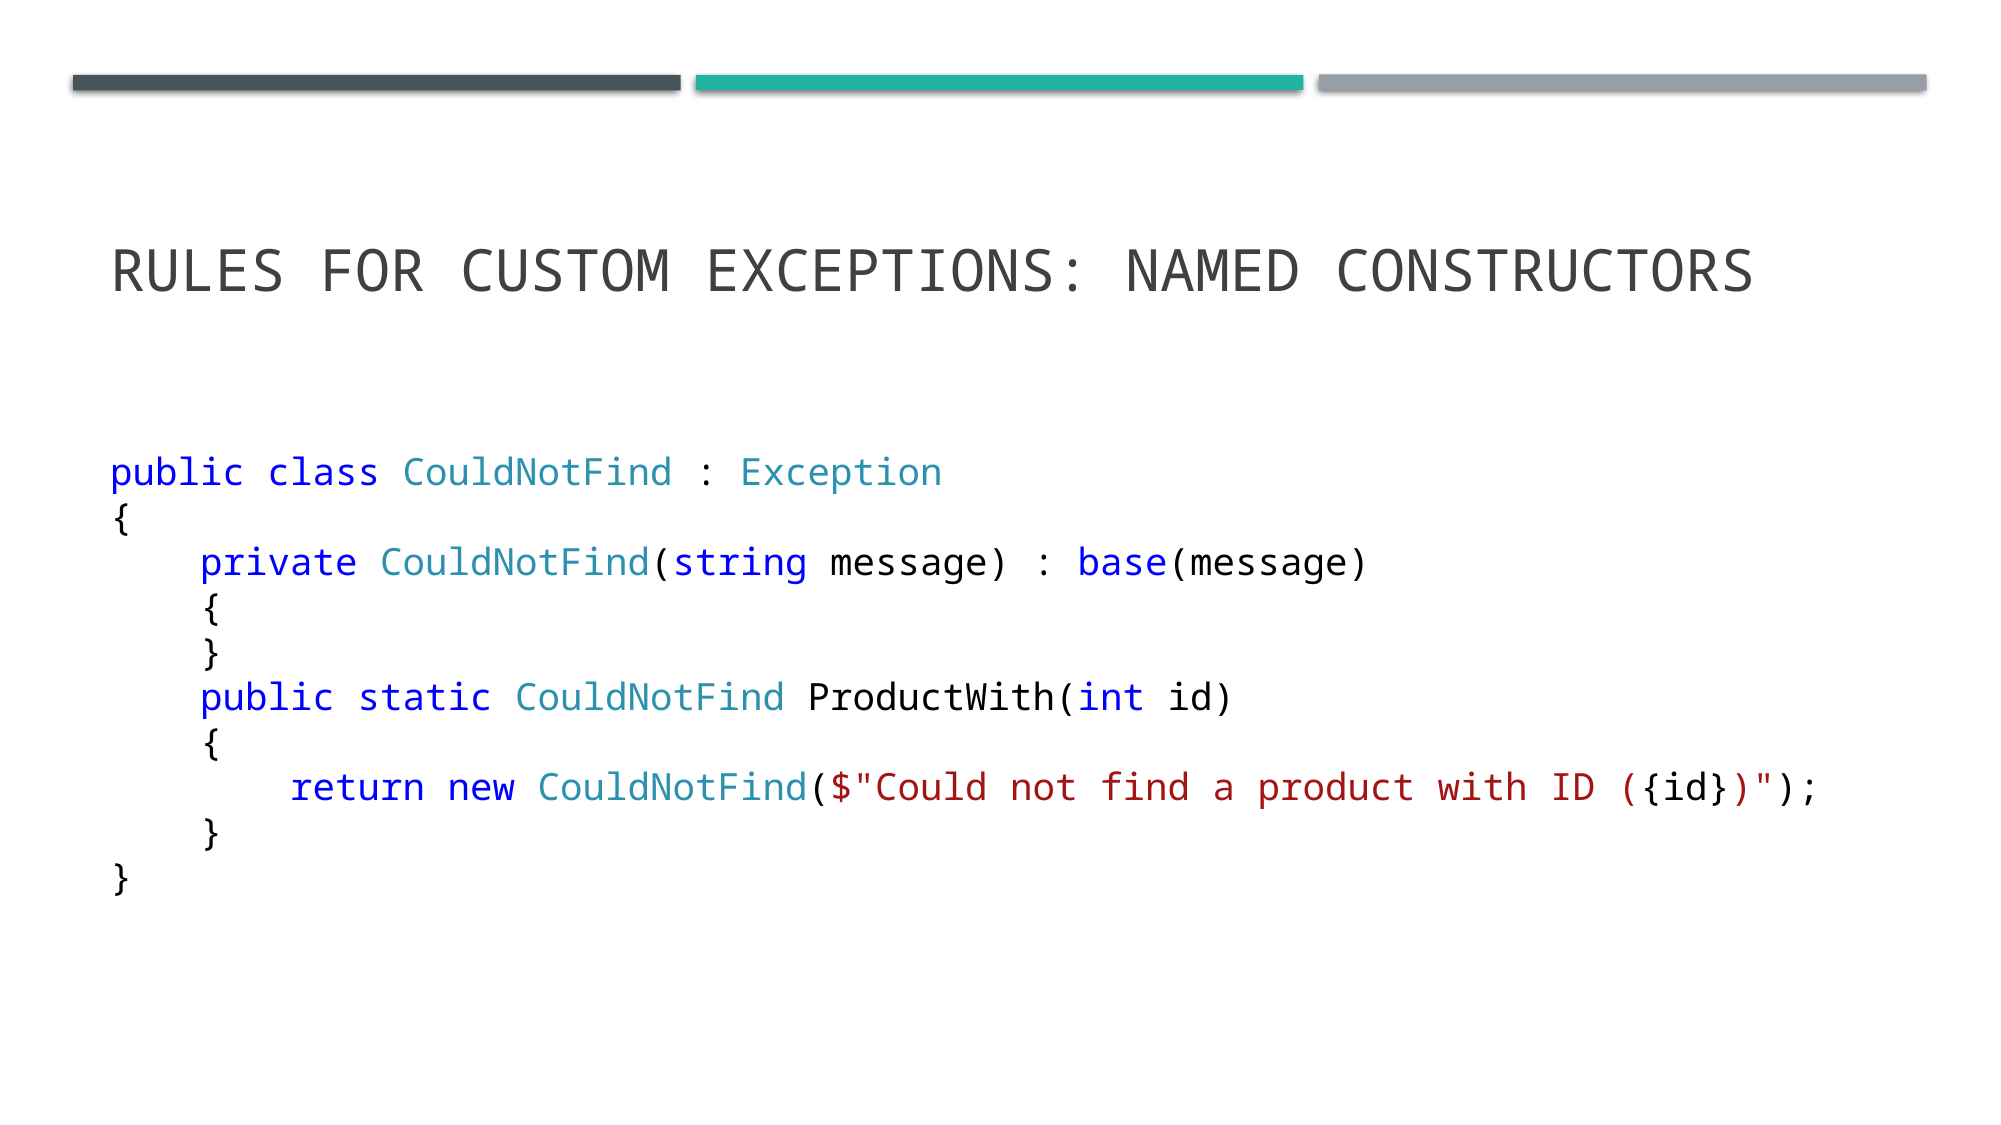

# Rules for custom exceptions: named constructors
public class CouldNotFind : Exception
{
    private CouldNotFind(string message) : base(message)
    {
    }
    public static CouldNotFind ProductWith(int id)
    {
        return new CouldNotFind($"Could not find a product with ID ({id})");
    }
}